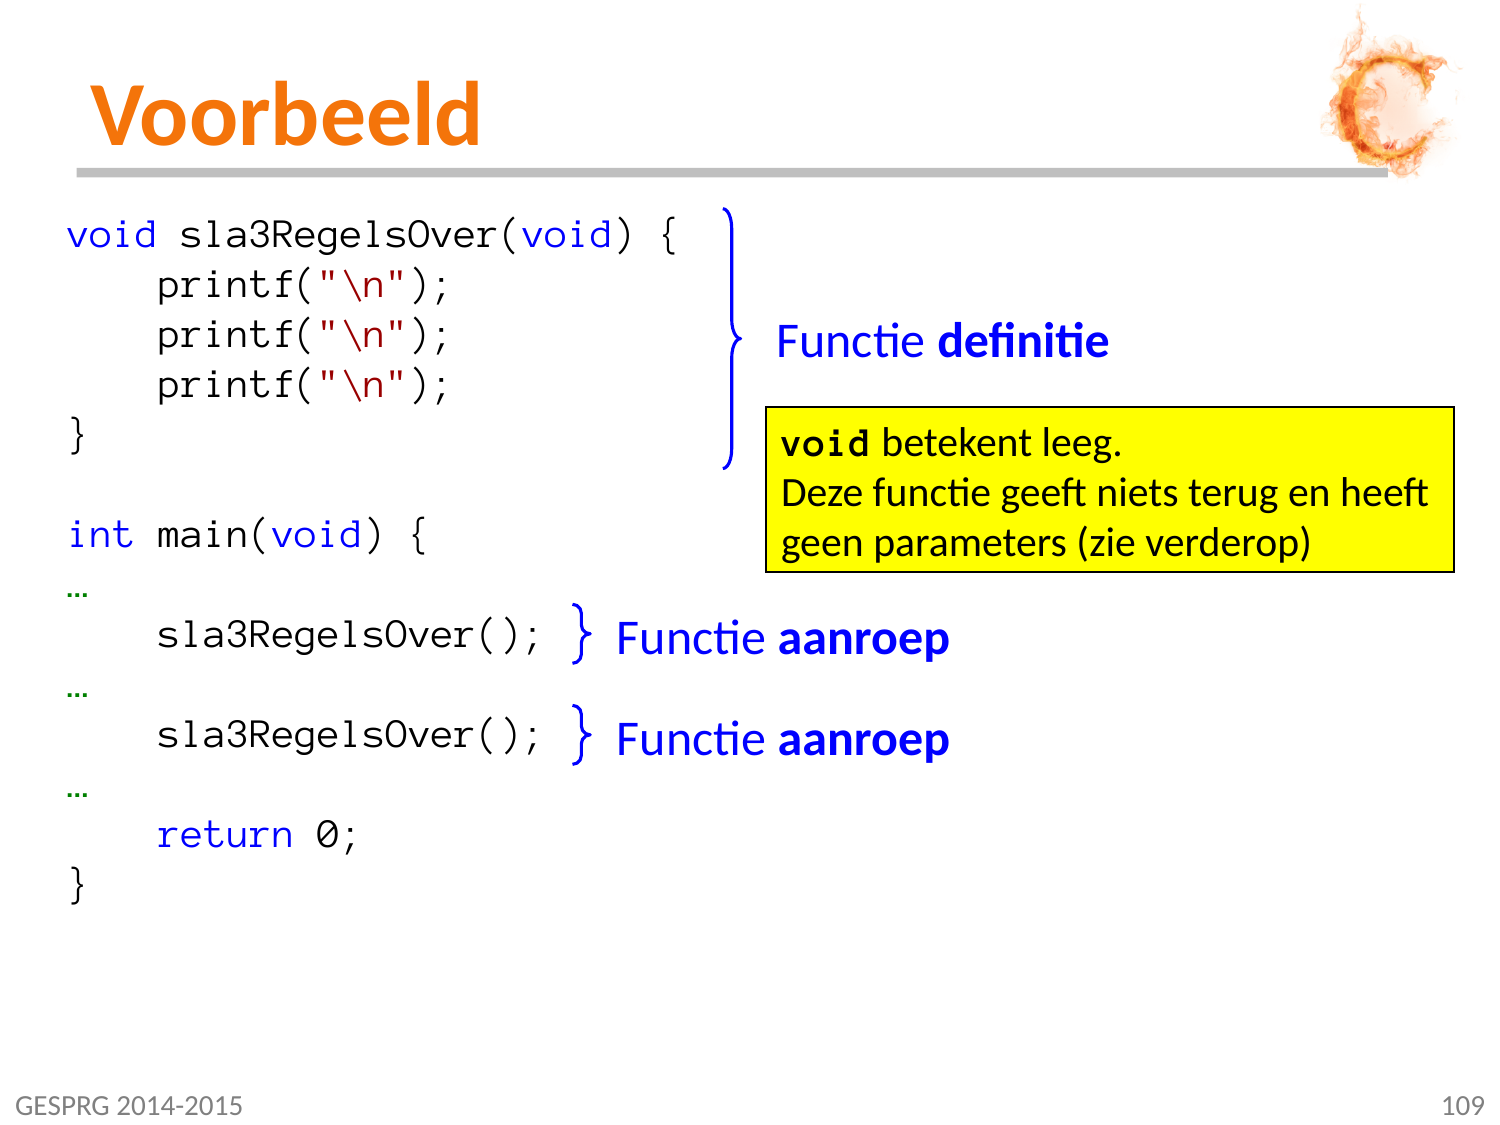

# Voorbeeld
void sla3RegelsOver(void) {
    printf("\n");
    printf("\n");
    printf("\n");
}

int main(void) {
…
    sla3RegelsOver();
…
    sla3RegelsOver();
…
    return 0;
}

Functie definitie
void betekent leeg.
Deze functie geeft niets terug en heeft geen parameters (zie verderop)
Functie aanroep

Functie aanroep

GESPRG 2014-2015
109